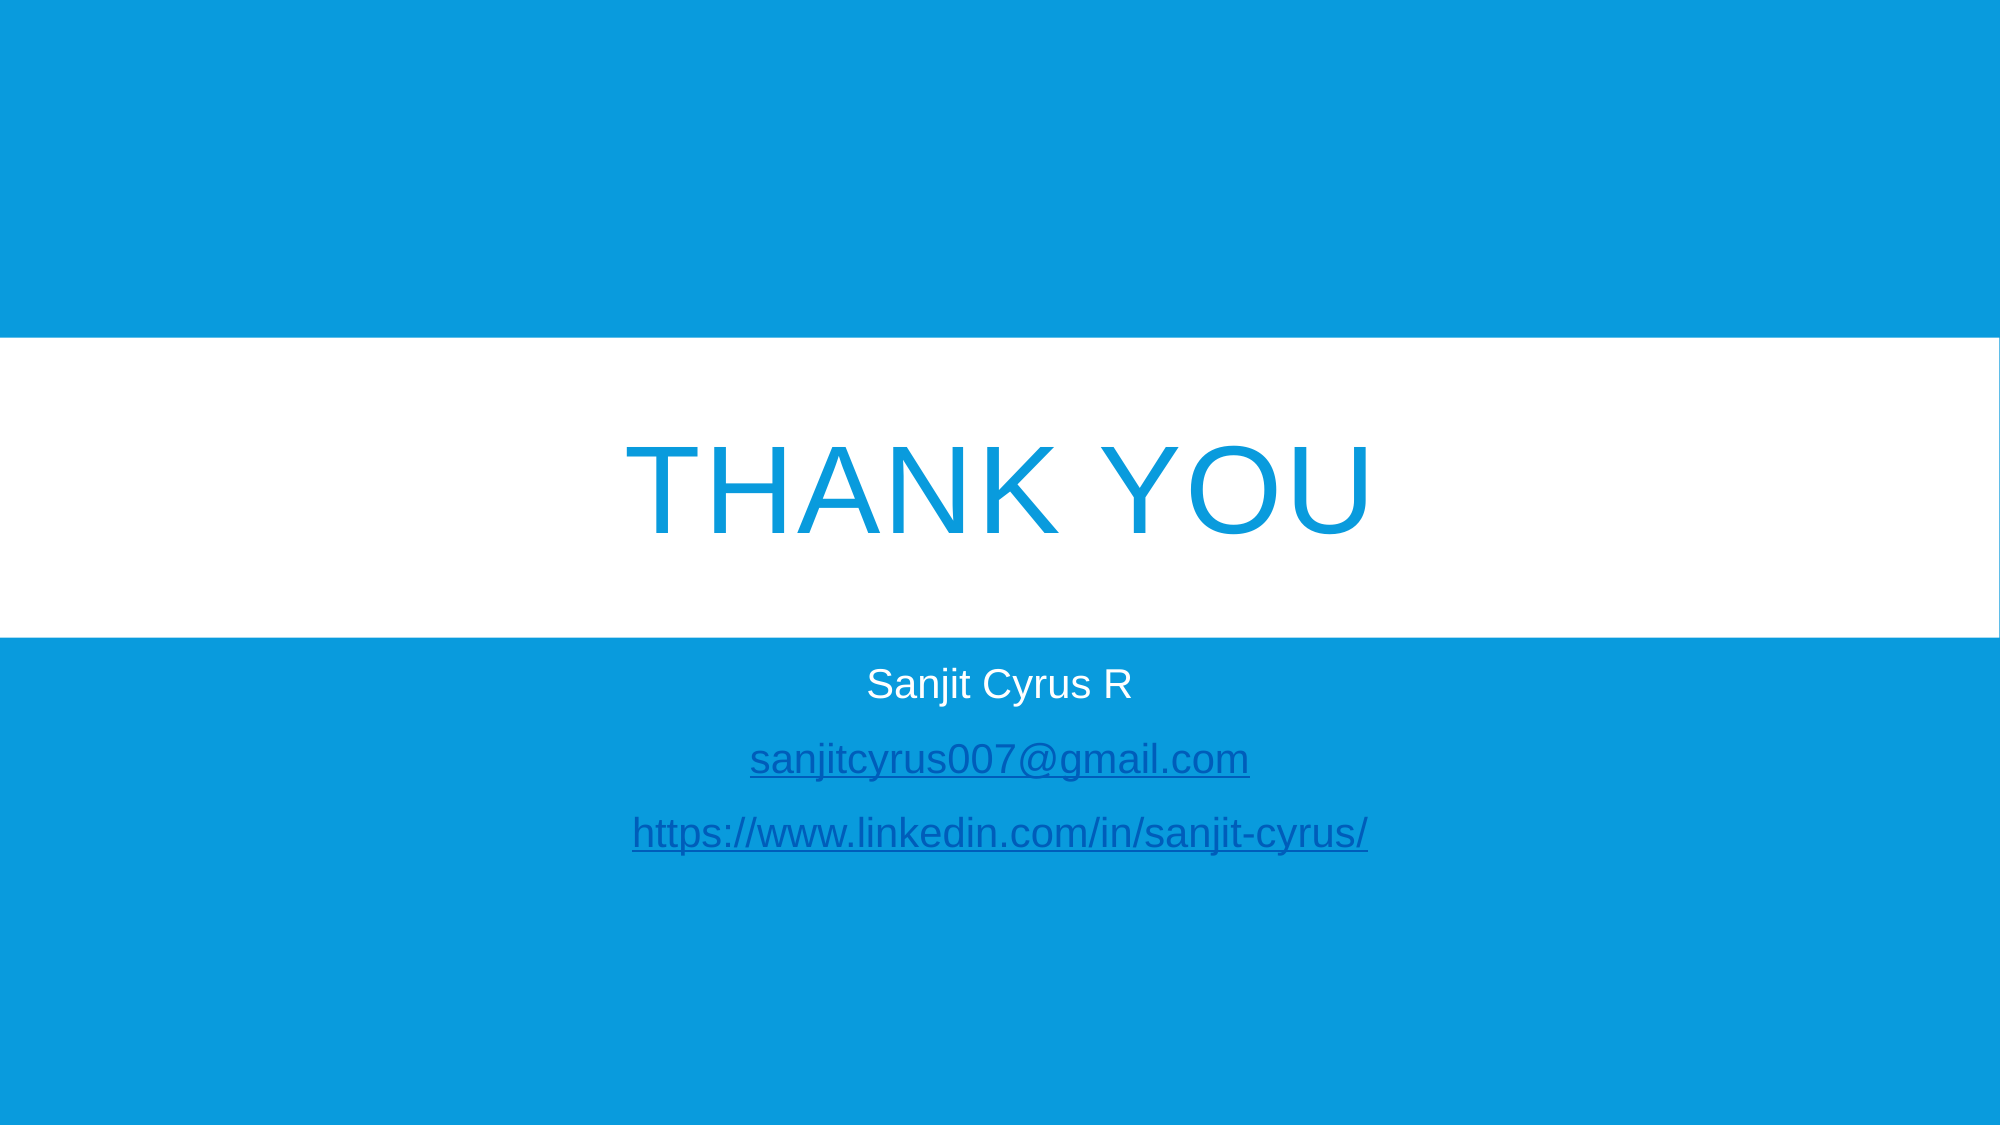

# Thank you
Sanjit Cyrus R
sanjitcyrus007@gmail.com
https://www.linkedin.com/in/sanjit-cyrus/